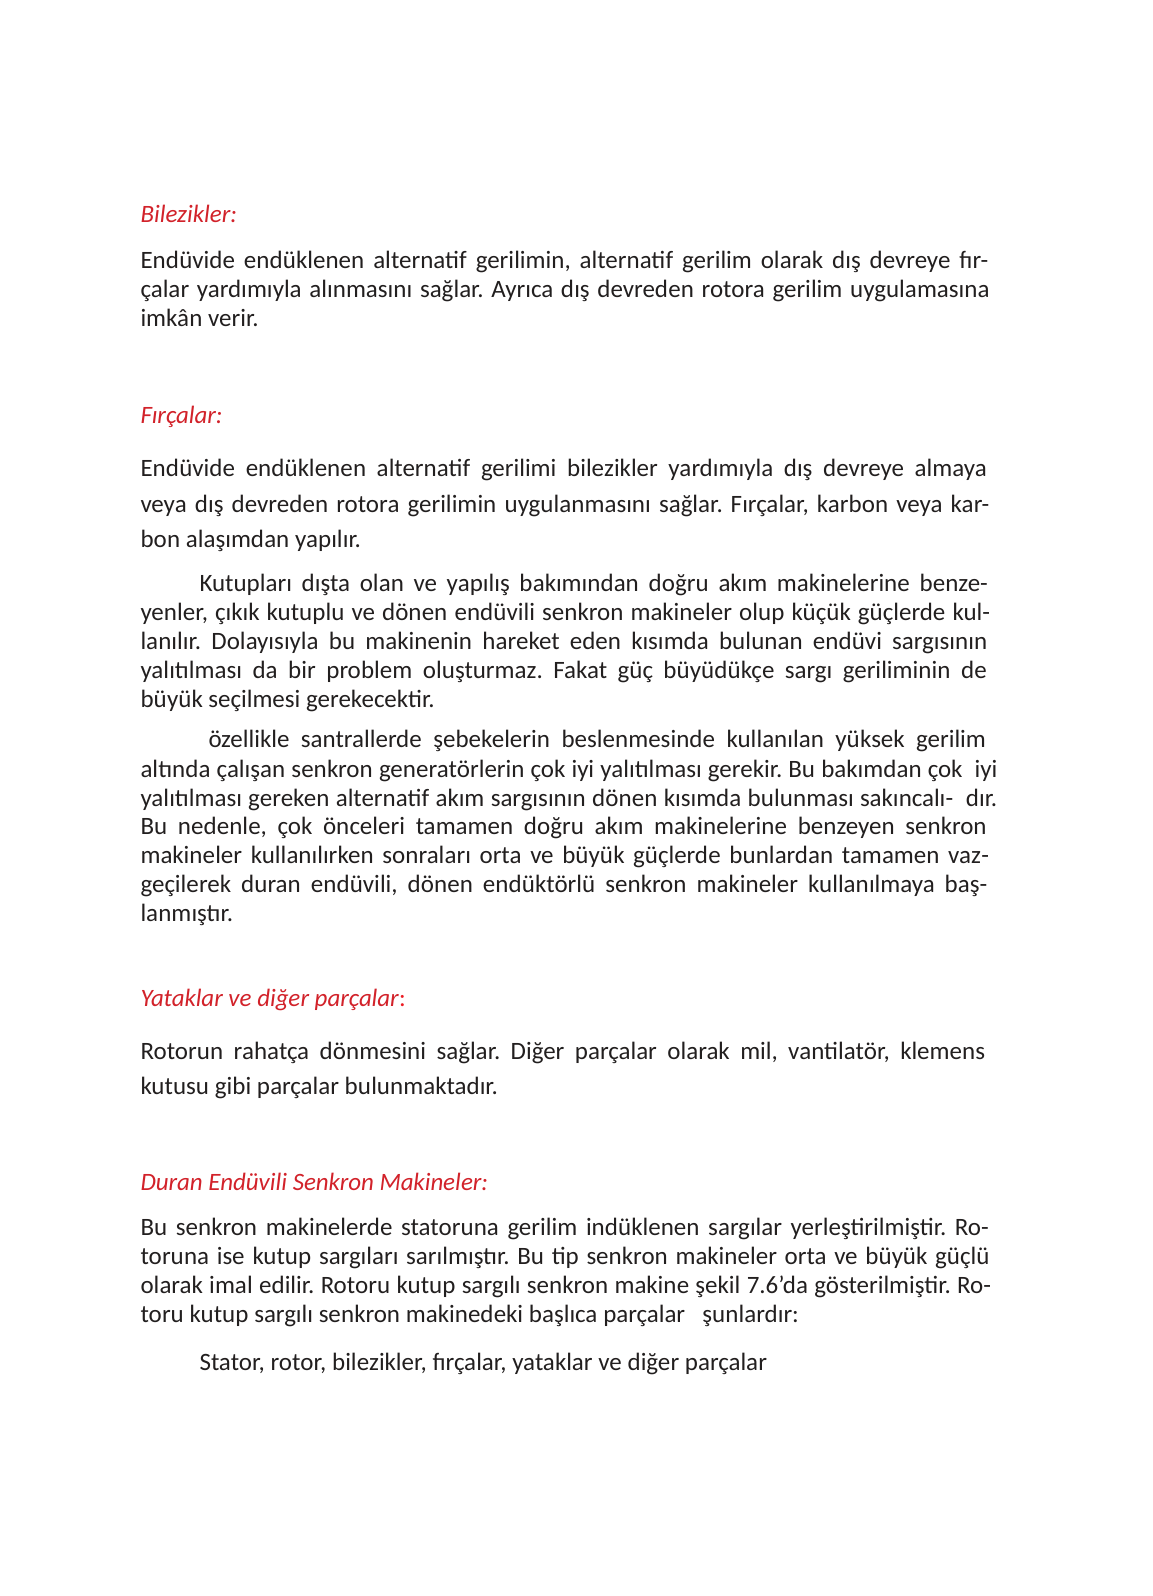

Bilezikler:
Endüvide endüklenen alternatif gerilimin, alternatif gerilim olarak dış devreye fır-  çalar yardımıyla alınmasını sağlar. Ayrıca dış devreden rotora gerilim uygulamasına  imkân verir.

Fırçalar:
Endüvide endüklenen alternatif gerilimi bilezikler yardımıyla dış devreye almaya  veya dış devreden rotora gerilimin uygulanmasını sağlar. Fırçalar, karbon veya kar-  bon alaşımdan yapılır.
Kutupları dışta olan ve yapılış bakımından doğru akım makinelerine benze-  yenler, çıkık kutuplu ve dönen endüvili senkron makineler olup küçük güçlerde kul-  lanılır. Dolayısıyla bu makinenin hareket eden kısımda bulunan endüvi sargısının  yalıtılması da bir problem oluşturmaz. Fakat güç büyüdükçe sargı geriliminin de  büyük seçilmesi gerekecektir.
özellikle santrallerde şebekelerin beslenmesinde kullanılan yüksek gerilim  altında çalışan senkron generatörlerin çok iyi yalıtılması gerekir. Bu bakımdan çok  iyi yalıtılması gereken alternatif akım sargısının dönen kısımda bulunması sakıncalı-  dır. Bu nedenle, çok önceleri tamamen doğru akım makinelerine benzeyen senkron  makineler kullanılırken sonraları orta ve büyük güçlerde bunlardan tamamen vaz-  geçilerek duran endüvili, dönen endüktörlü senkron makineler kullanılmaya baş-  lanmıştır.

Yataklar ve diğer parçalar:
Rotorun rahatça dönmesini sağlar. Diğer parçalar olarak mil, vantilatör, klemens  kutusu gibi parçalar bulunmaktadır.

Duran Endüvili Senkron Makineler:
Bu senkron makinelerde statoruna gerilim indüklenen sargılar yerleştirilmiştir. Ro-  toruna ise kutup sargıları sarılmıştır. Bu tip senkron makineler orta ve büyük güçlü  olarak imal edilir. Rotoru kutup sargılı senkron makine şekil 7.6’da gösterilmiştir. Ro-  toru kutup sargılı senkron makinedeki başlıca parçalar   şunlardır:
Stator, rotor, bilezikler, fırçalar, yataklar ve diğer parçalar